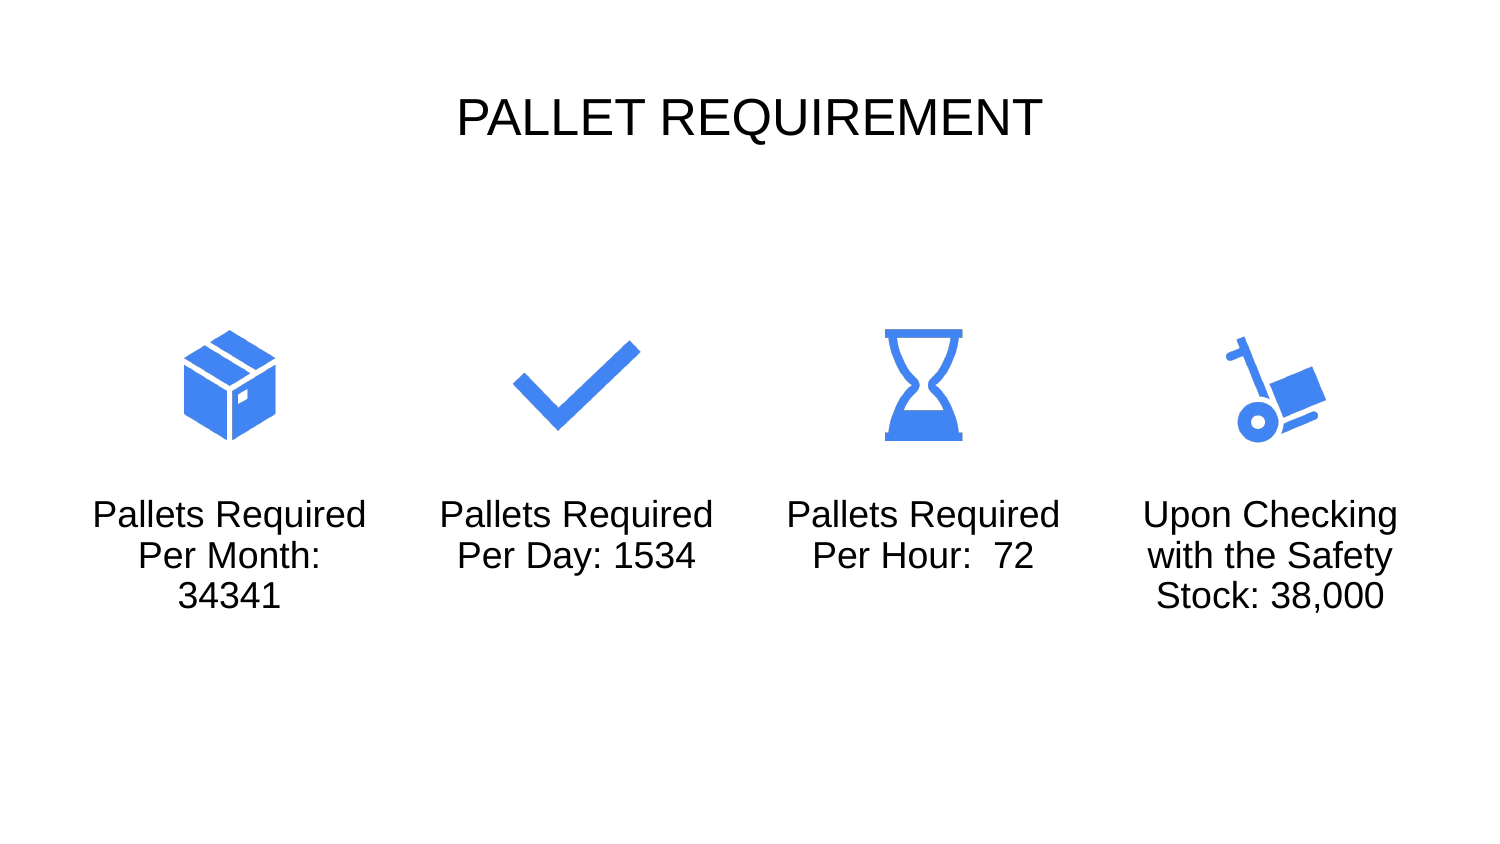

# PALLET REQUIREMENT
Pallets Required Per Month: 34341
Pallets Required Per Day: 1534
Pallets Required Per Hour:  72
Upon Checking with the Safety Stock: 38,000